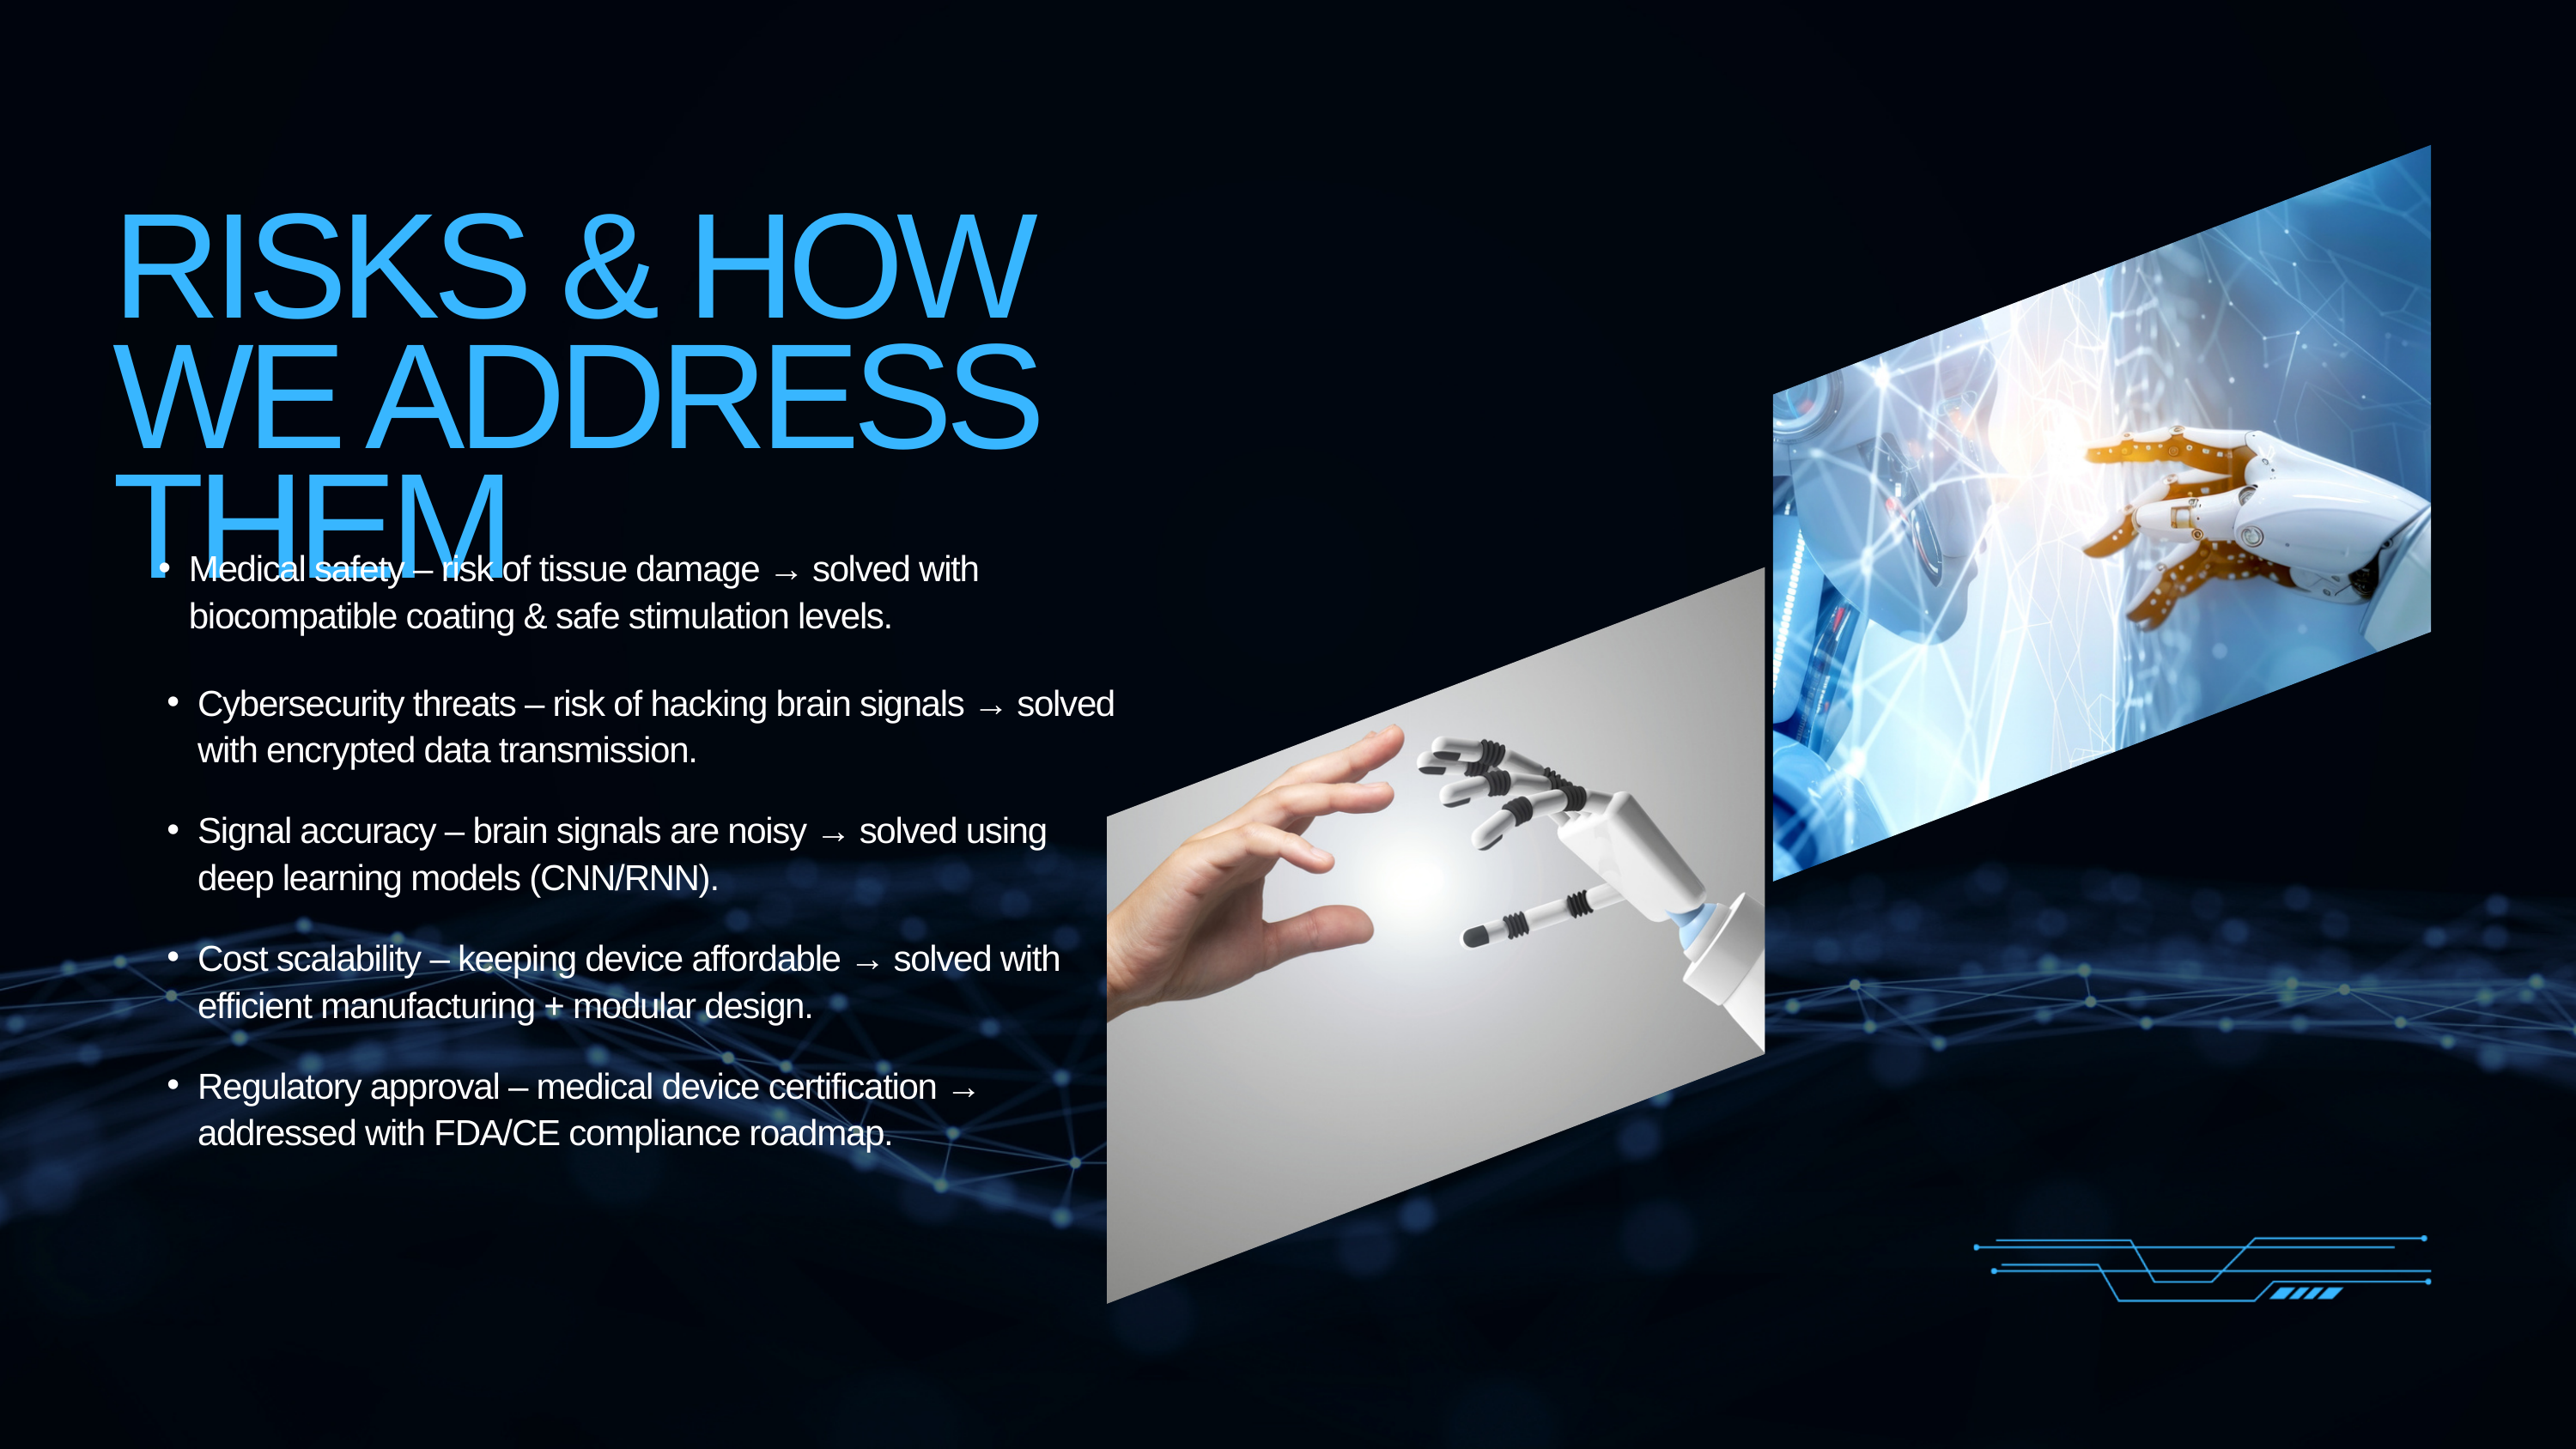

RISKS & HOW WE ADDRESS THEM
Medical safety – risk of tissue damage → solved with biocompatible coating & safe stimulation levels.

Cybersecurity threats – risk of hacking brain signals → solved with encrypted data transmission.
Signal accuracy – brain signals are noisy → solved using deep learning models (CNN/RNN).
Cost scalability – keeping device affordable → solved with efficient manufacturing + modular design.
Regulatory approval – medical device certification → addressed with FDA/CE compliance roadmap.